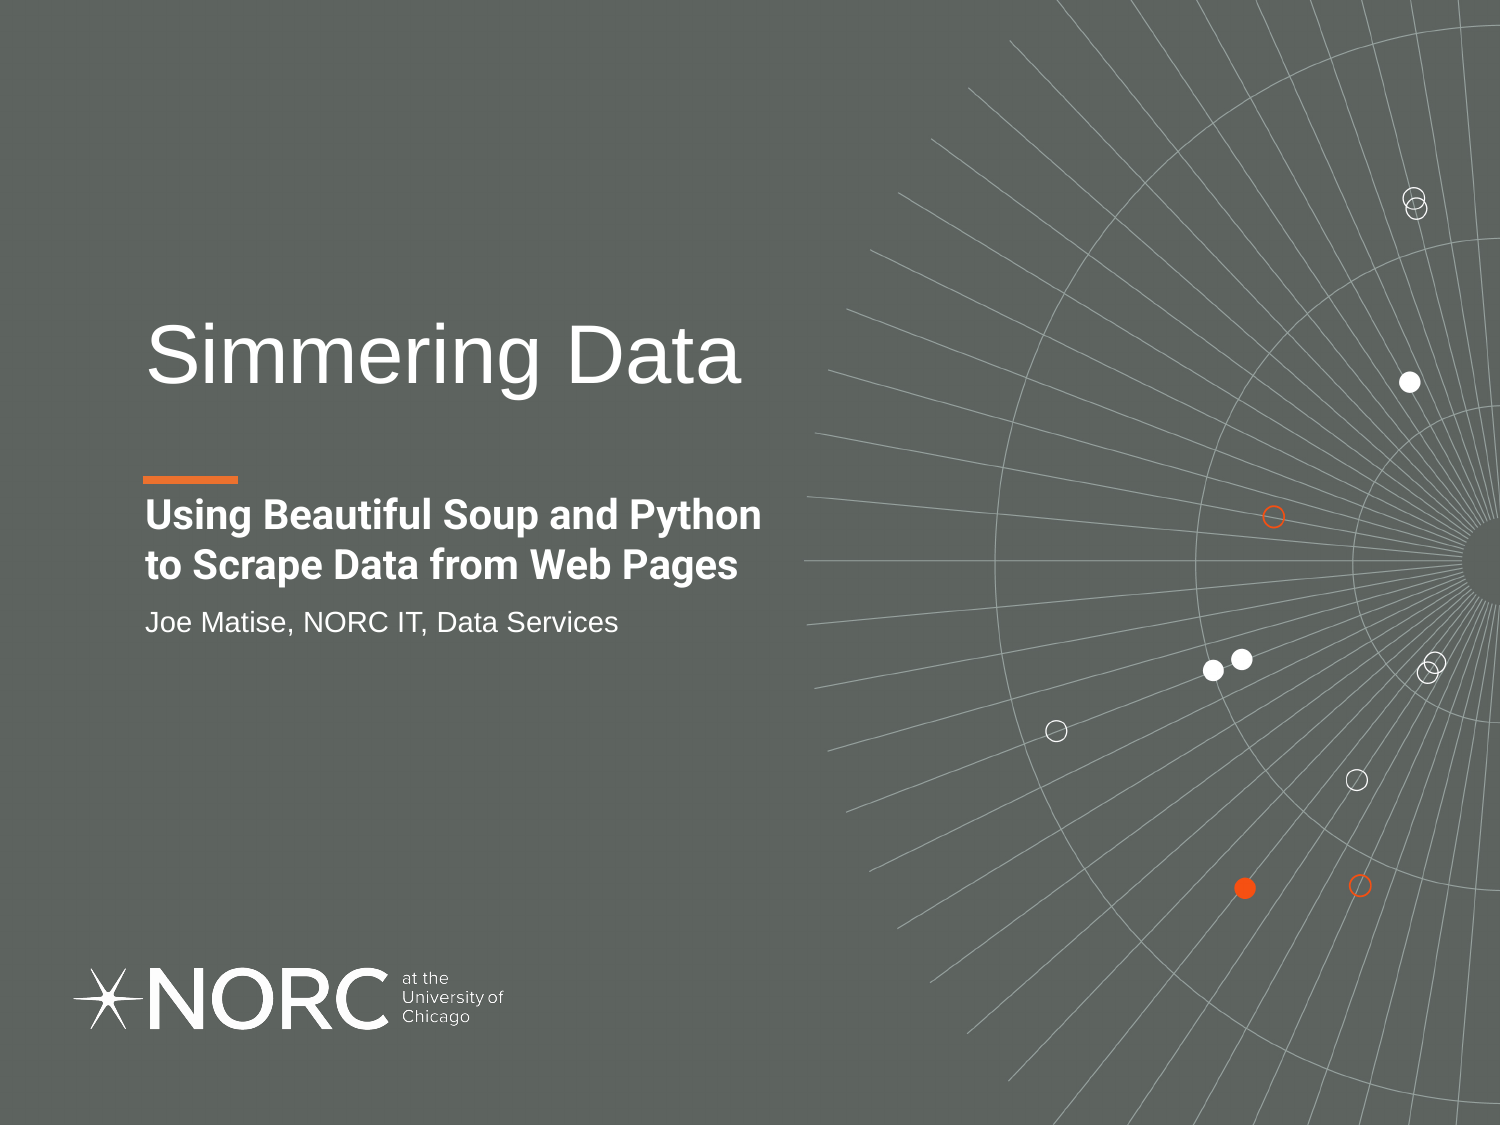

# Simmering Data
Using Beautiful Soup and Python
to Scrape Data from Web Pages
Joe Matise, NORC IT, Data Services